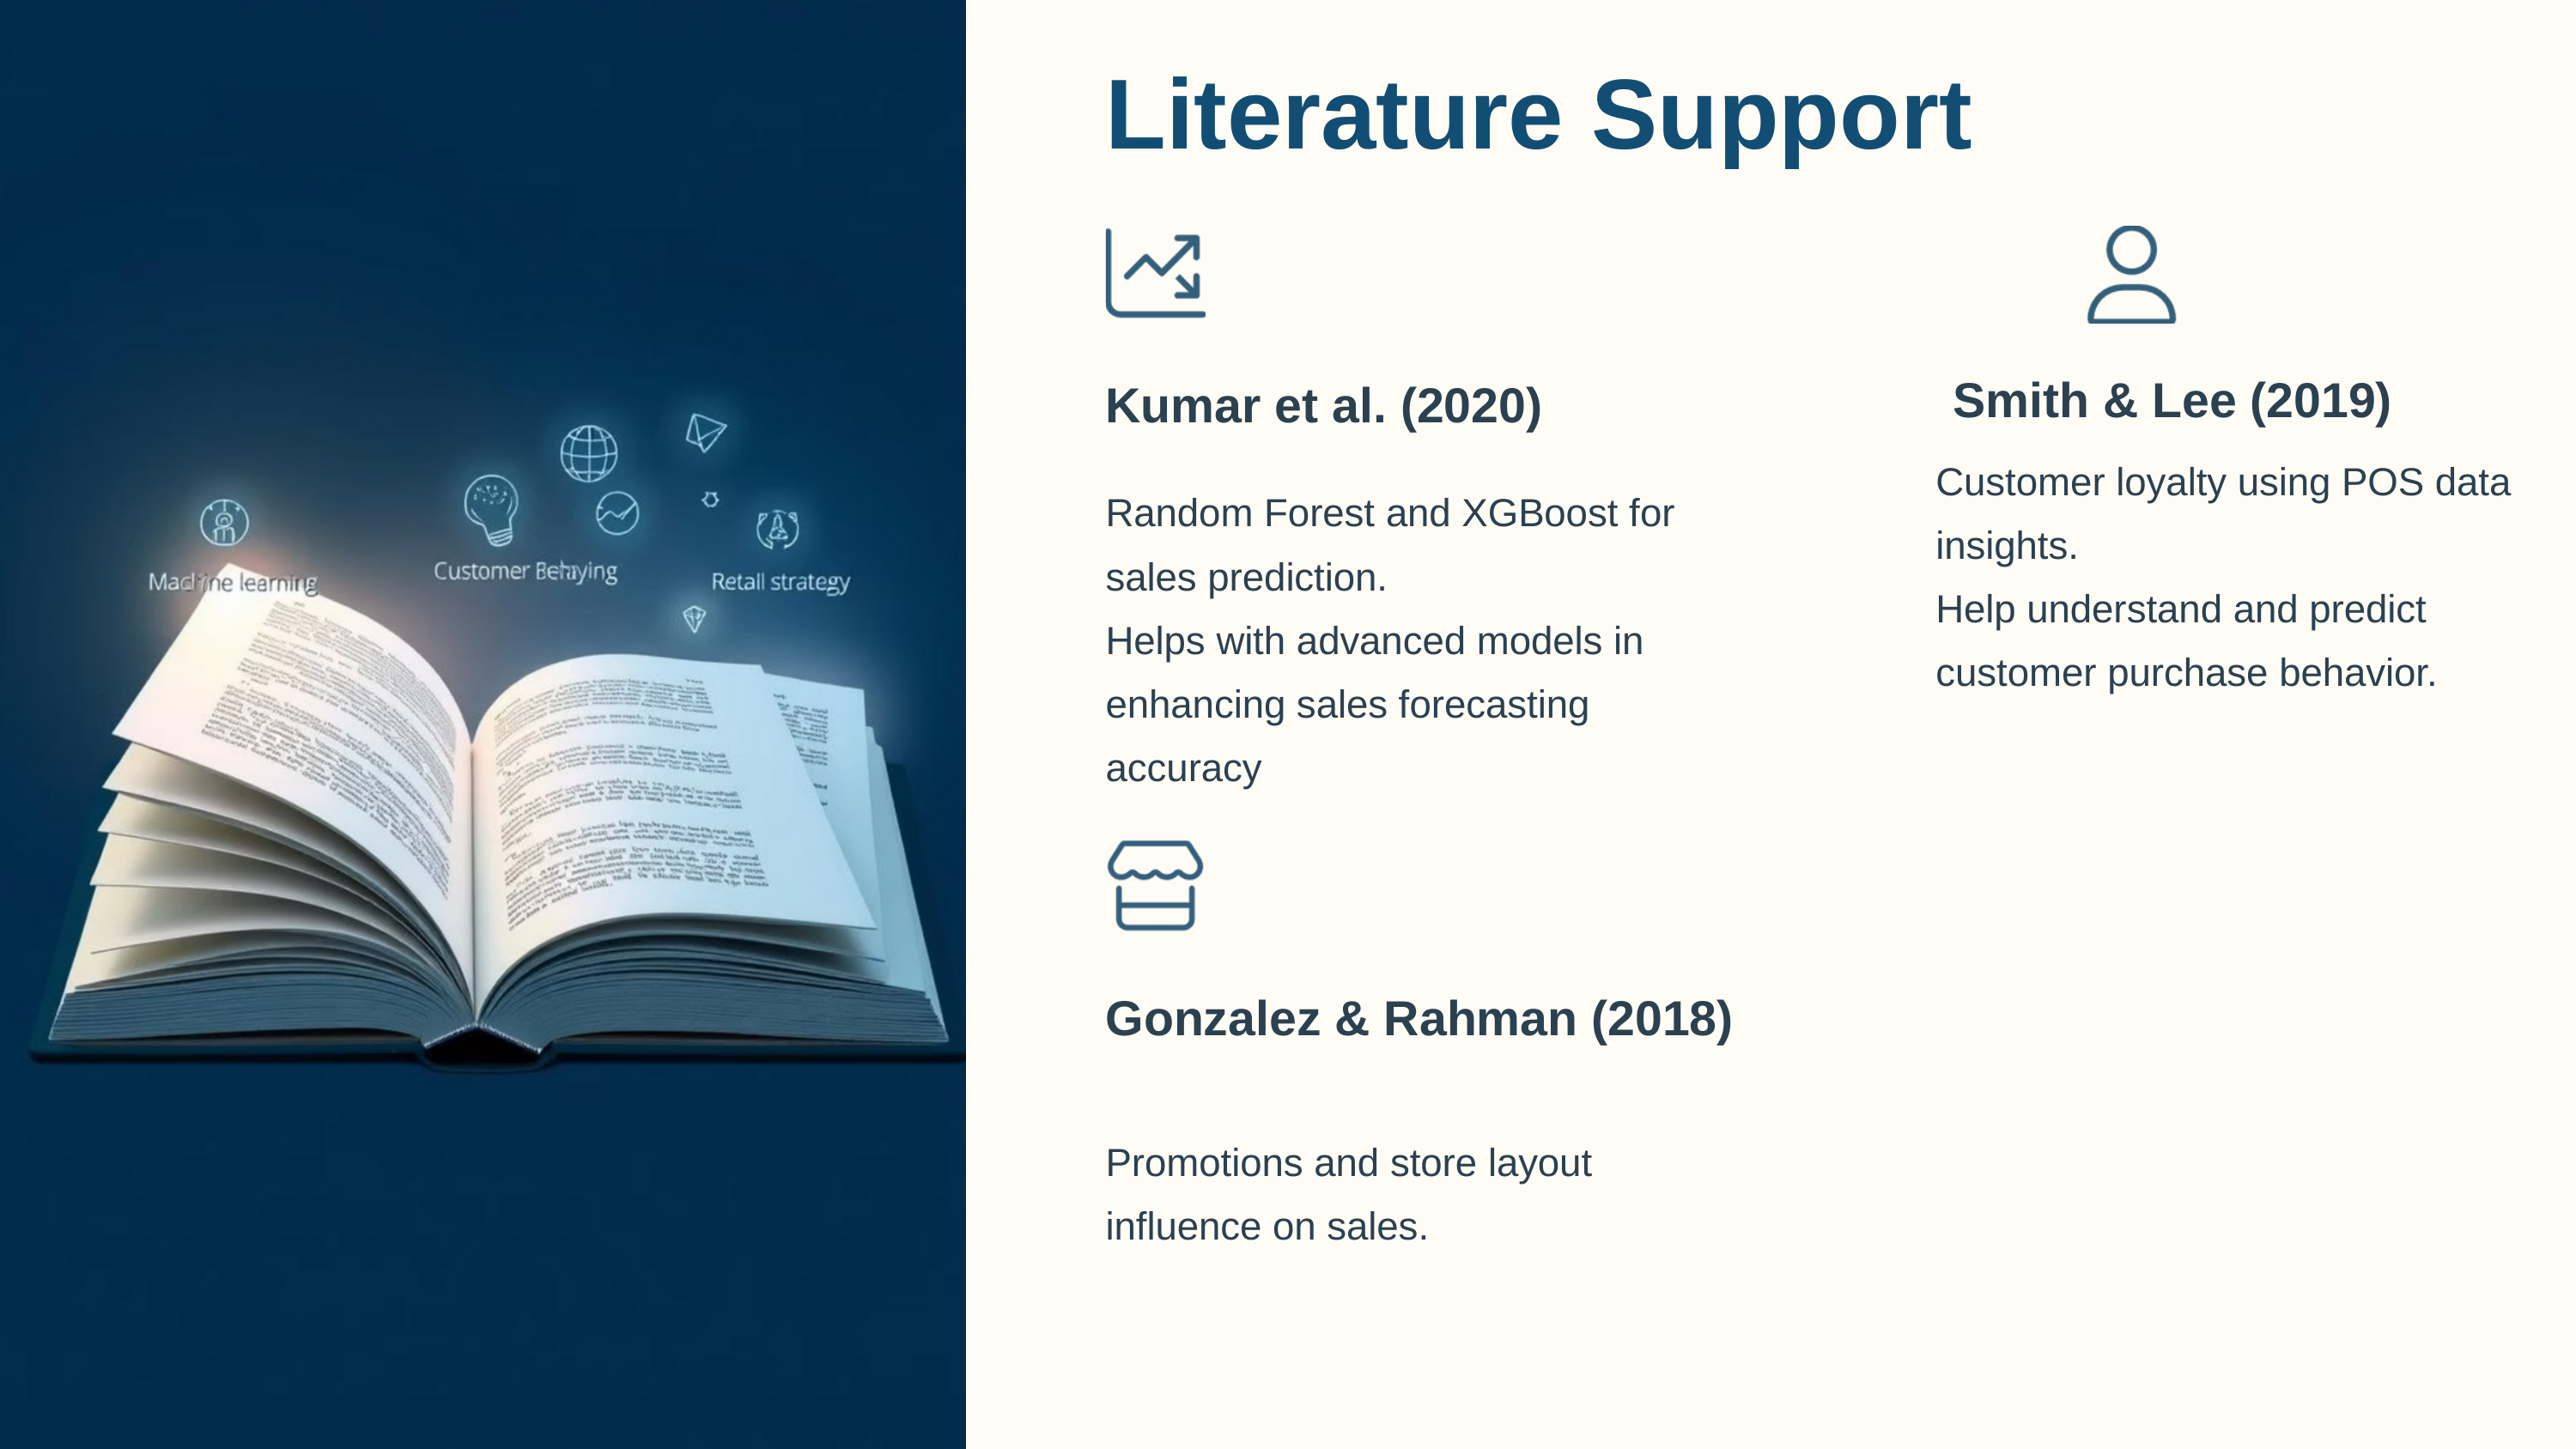

Literature Support

Smith & Lee (2019)
Kumar et al. (2020)
Customer loyalty using POS data insights.
Help understand and predict customer purchase behavior.

Random Forest and XGBoost for sales prediction.
Helps with advanced models in enhancing sales forecasting accuracy

Gonzalez & Rahman (2018)
Promotions and store layout influence on sales.